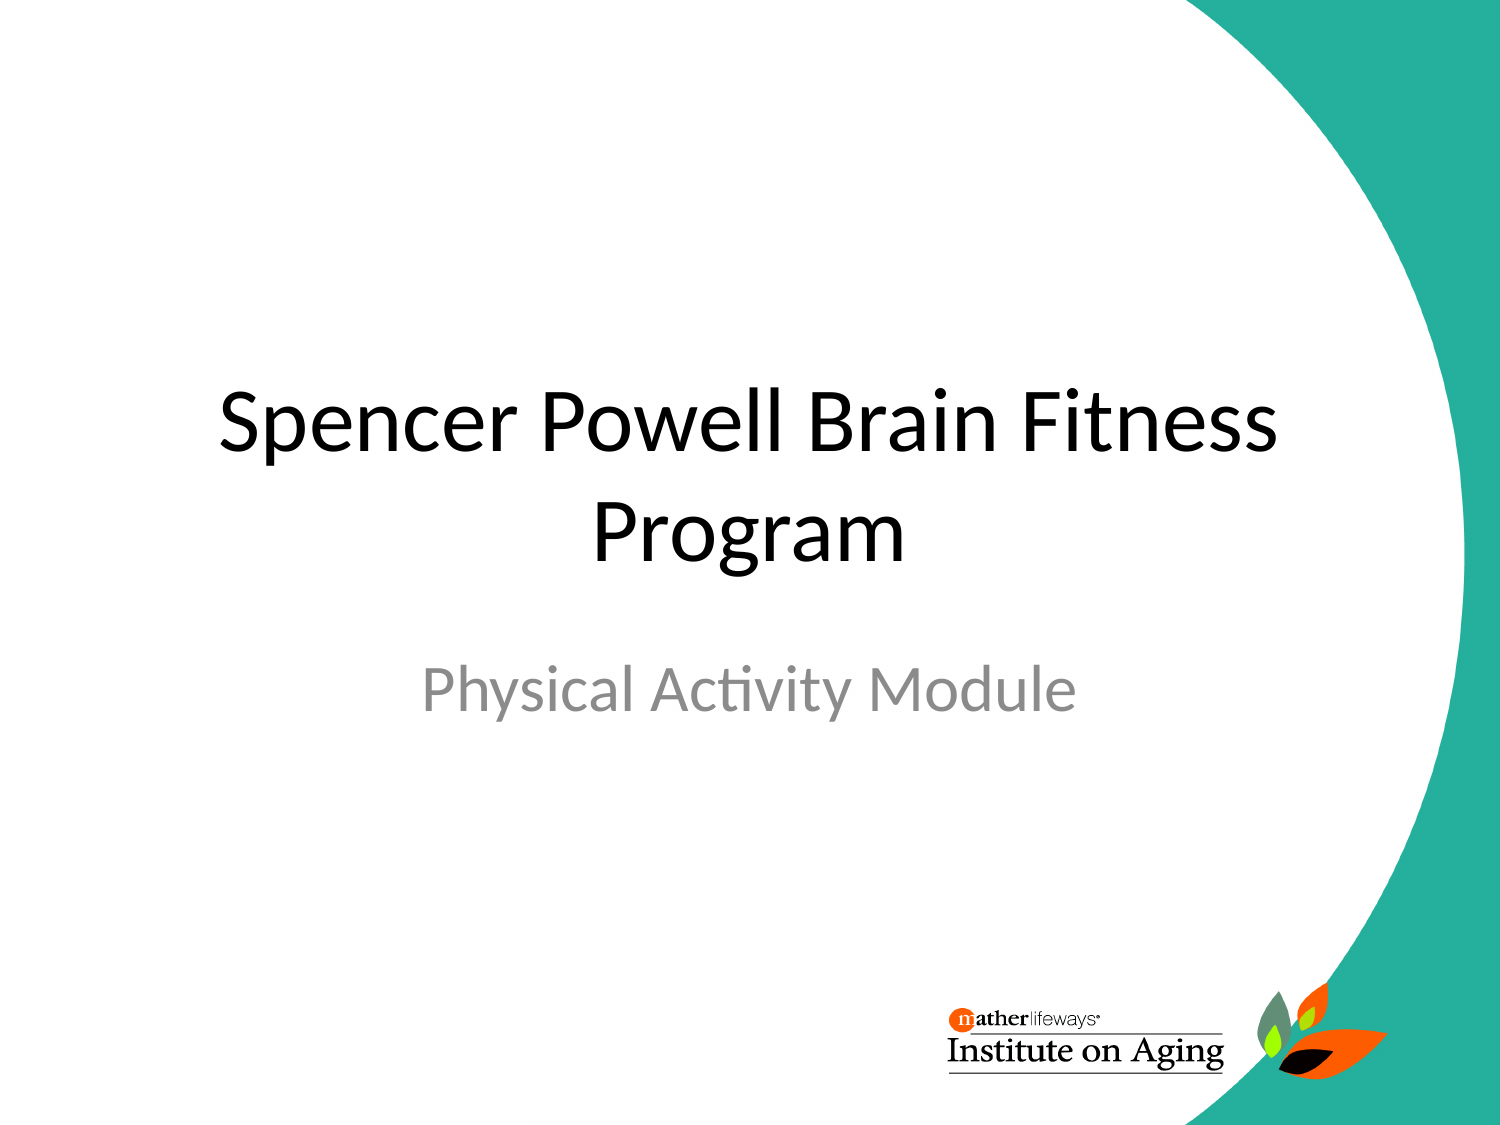

# Spencer Powell Brain Fitness Program
Physical Activity Module